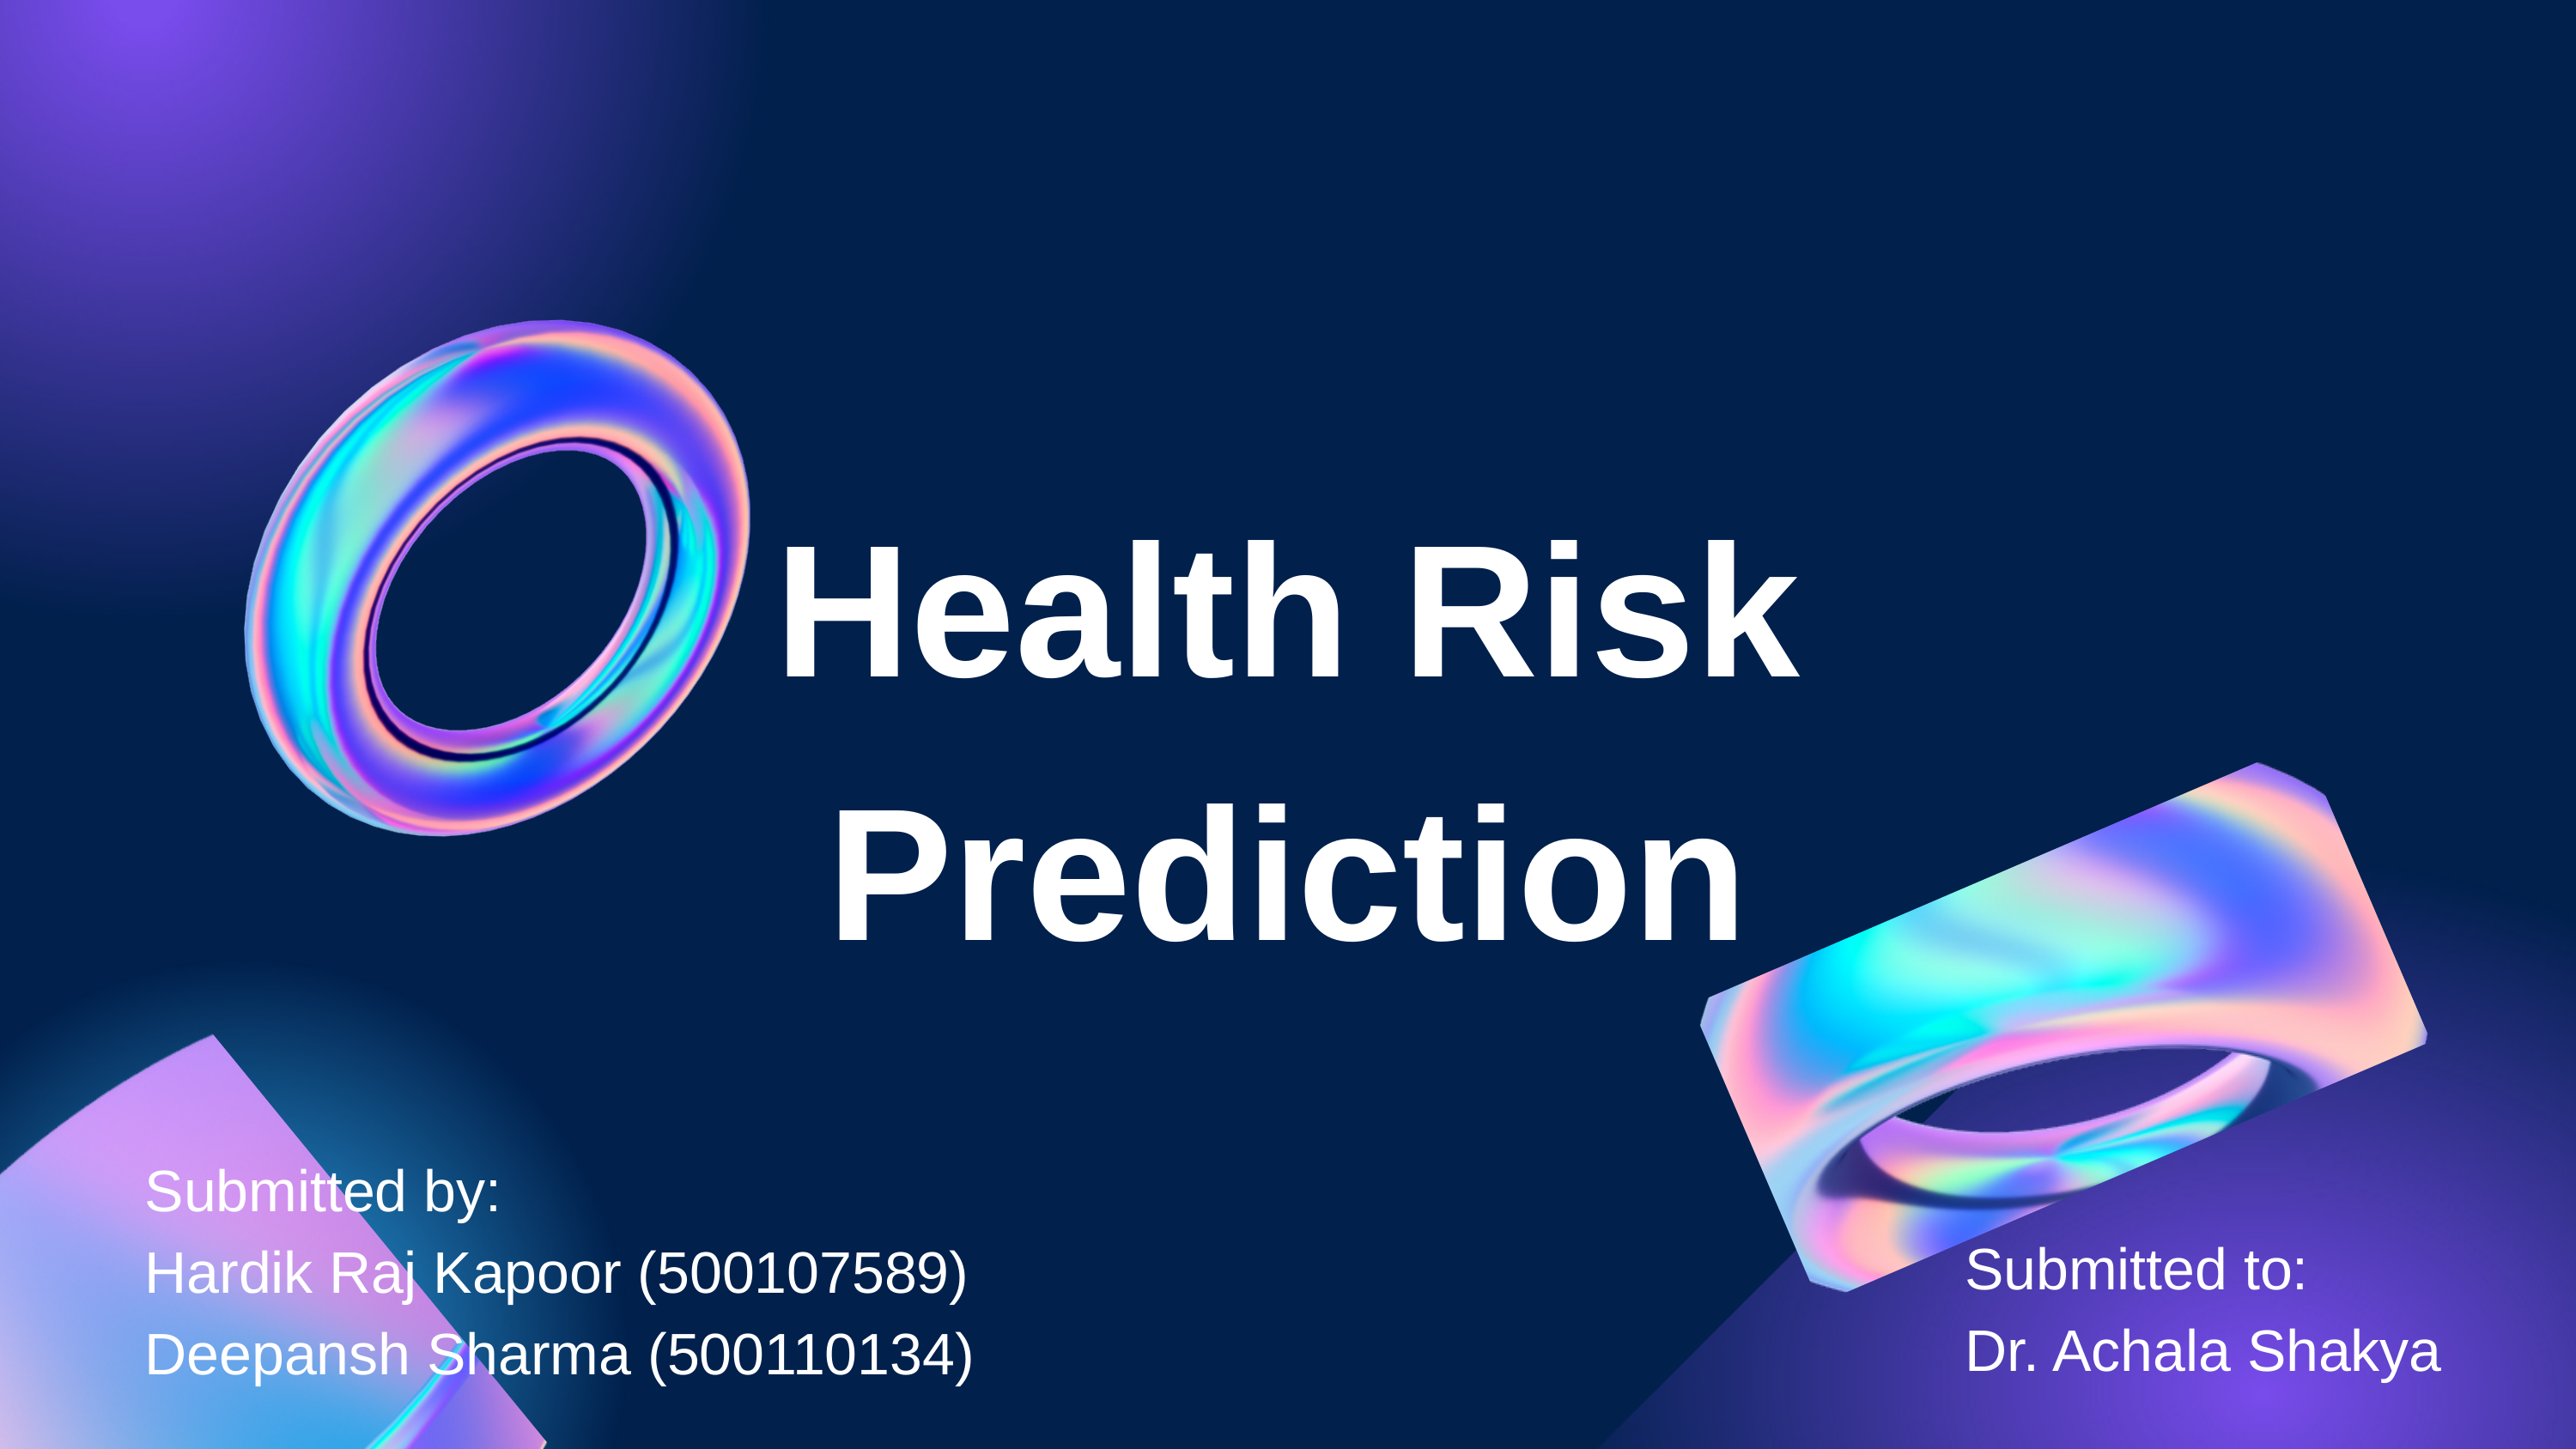

Health Risk
Prediction

Submitted by:
Hardik Raj Kapoor (500107589)
Deepansh Sharma (500110134)

Submitted to:
Dr. Achala Shakya